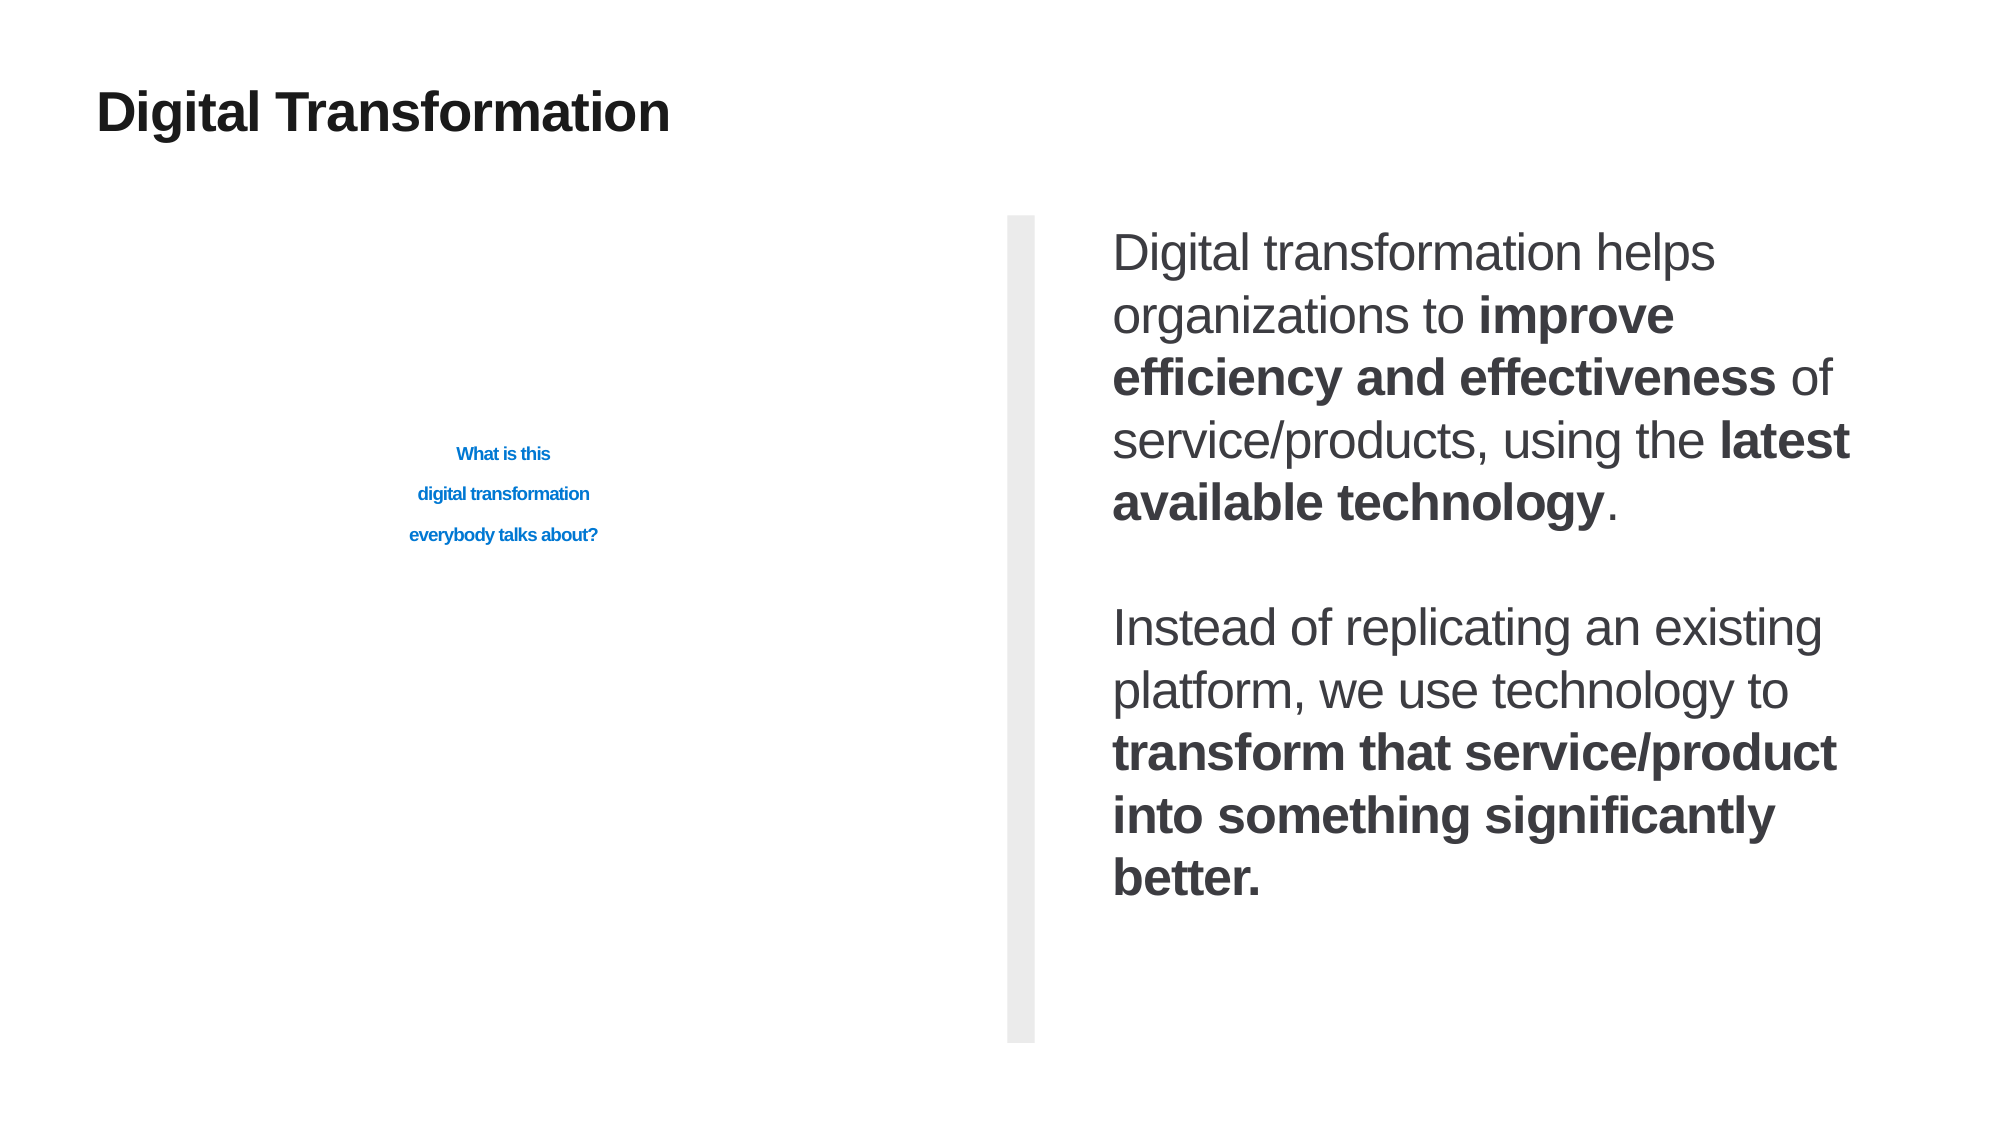

Digital Transformation

Digital transformation helps organizations to improve efficiency and effectiveness of service/products, using the latest available technology.

Instead of replicating an existing platform, we use technology to transform that service/product  into something significantly better.
# What is this digital transformation everybody talks about?